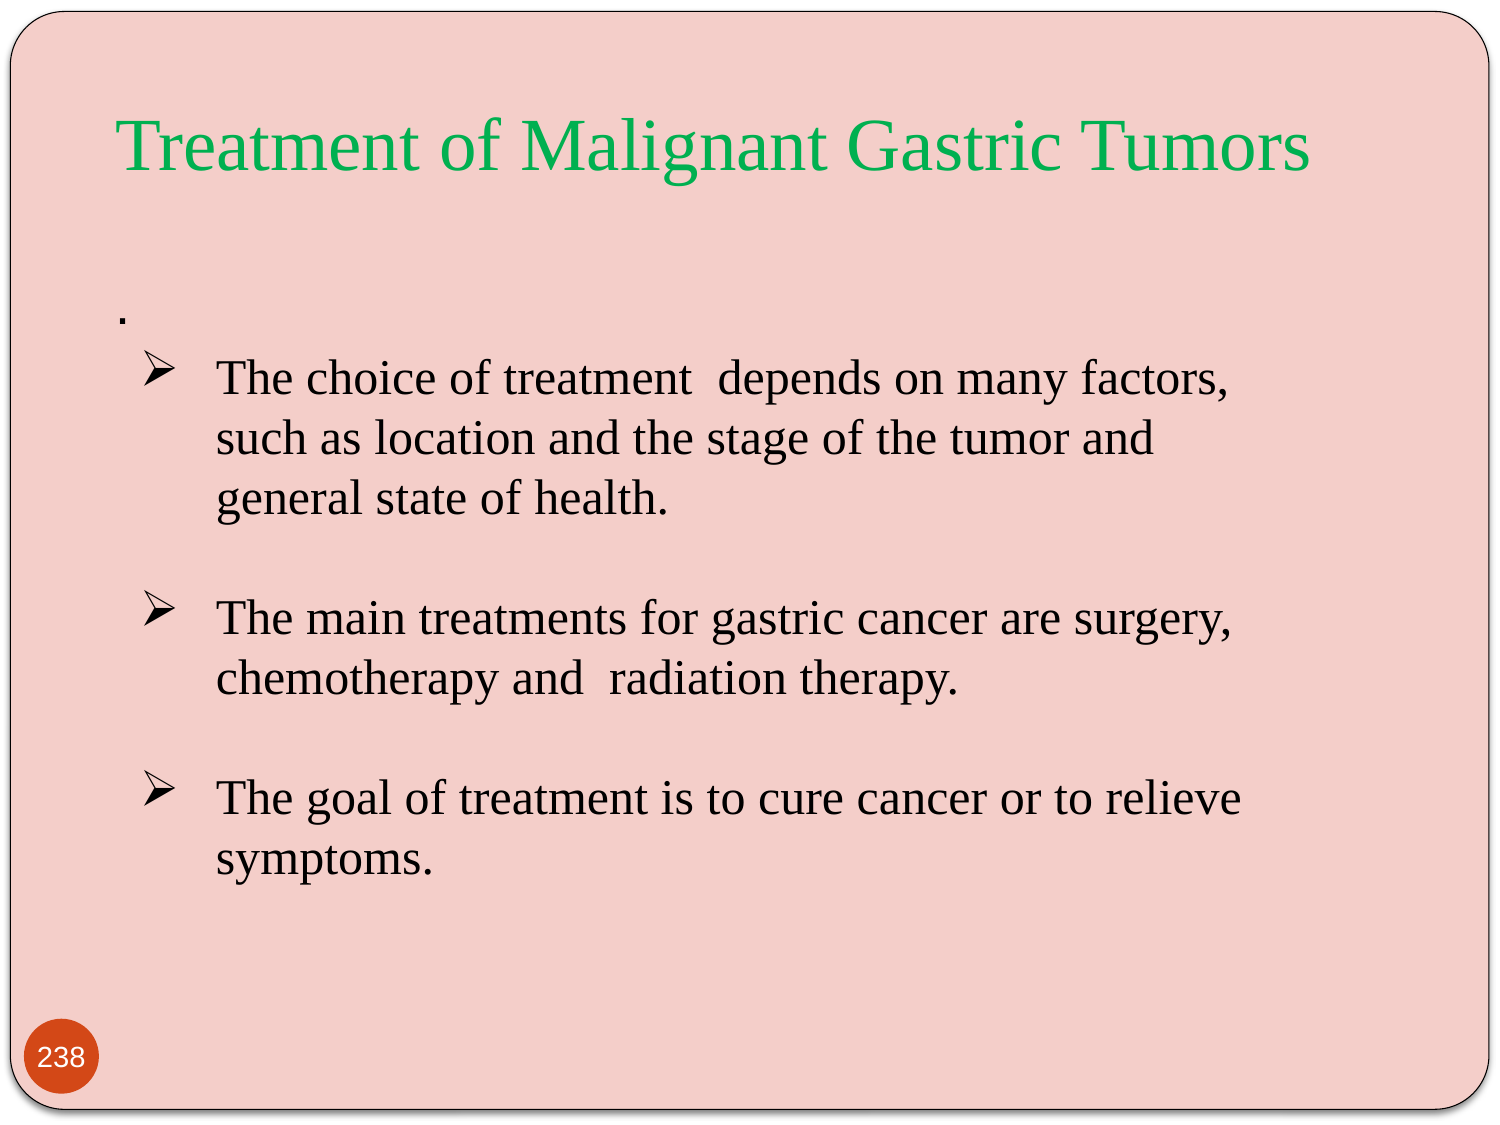

# Treatment of Malignant Gastric Tumors
.
The choice of treatment  depends on many factors, such as location and the stage of the tumor and general state of health.

The main treatments for gastric cancer are surgery, chemotherapy and  radiation therapy.

The goal of treatment is to cure cancer or to relieve symptoms.

238